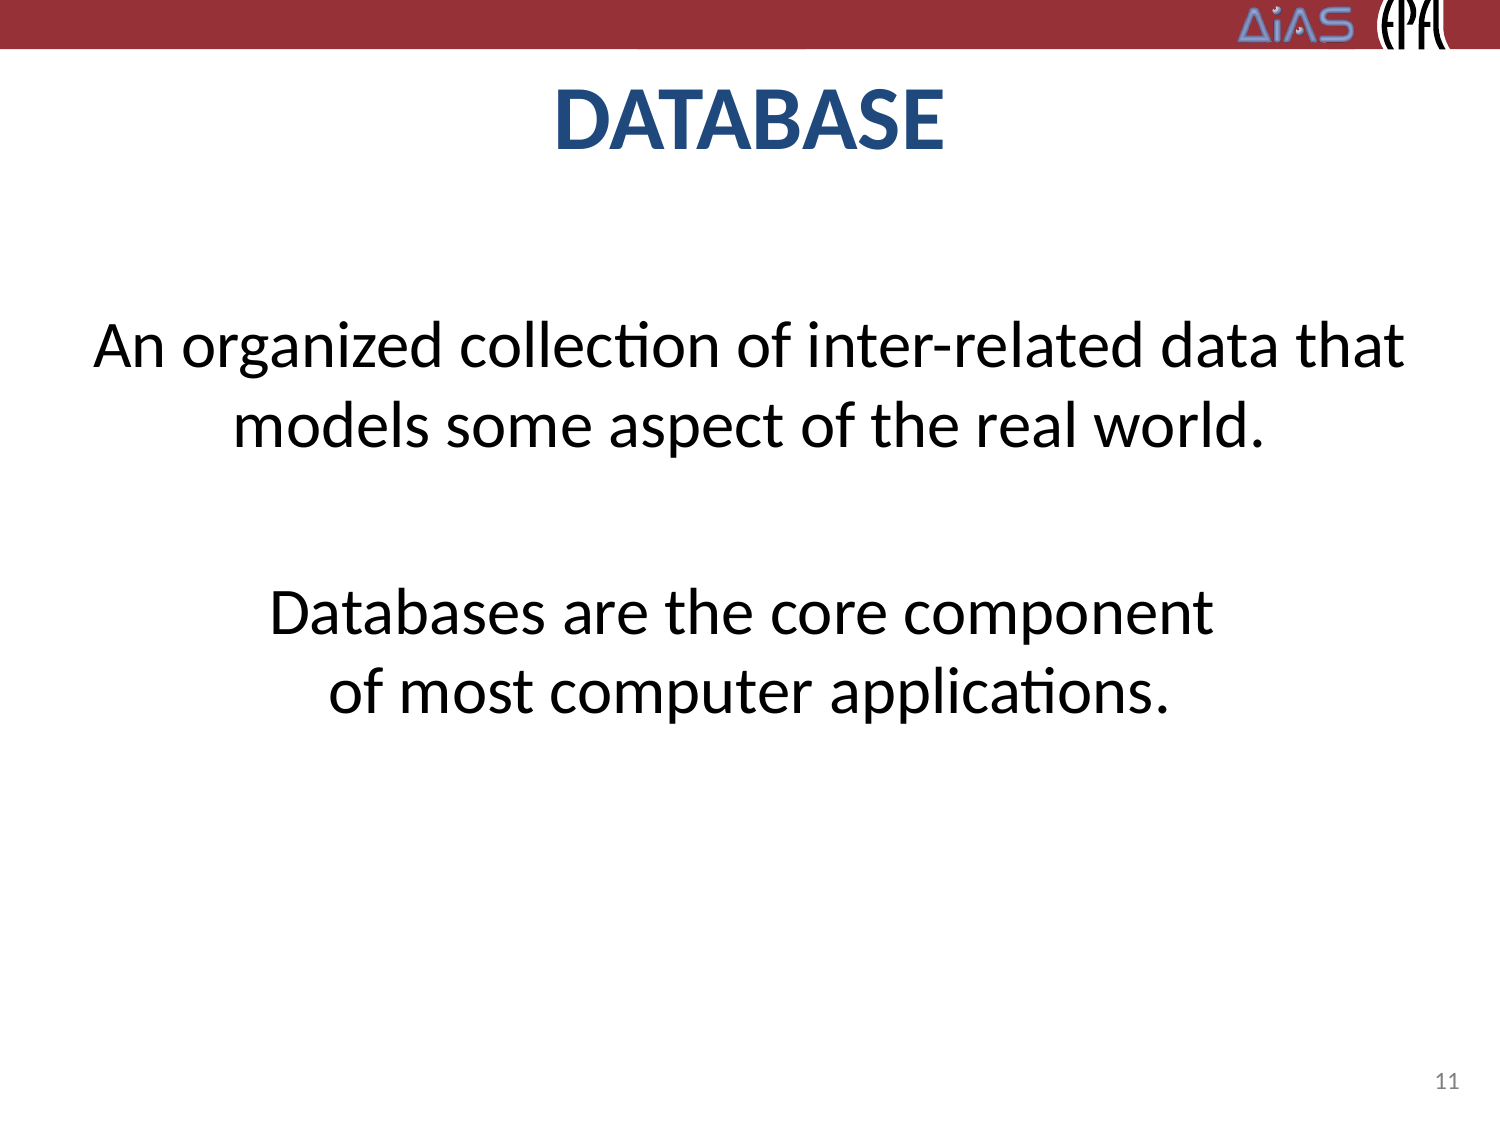

# DATABASE

An organized collection of inter-related data that models some aspect of the real world.

Databases are the core component
of most computer applications.
11